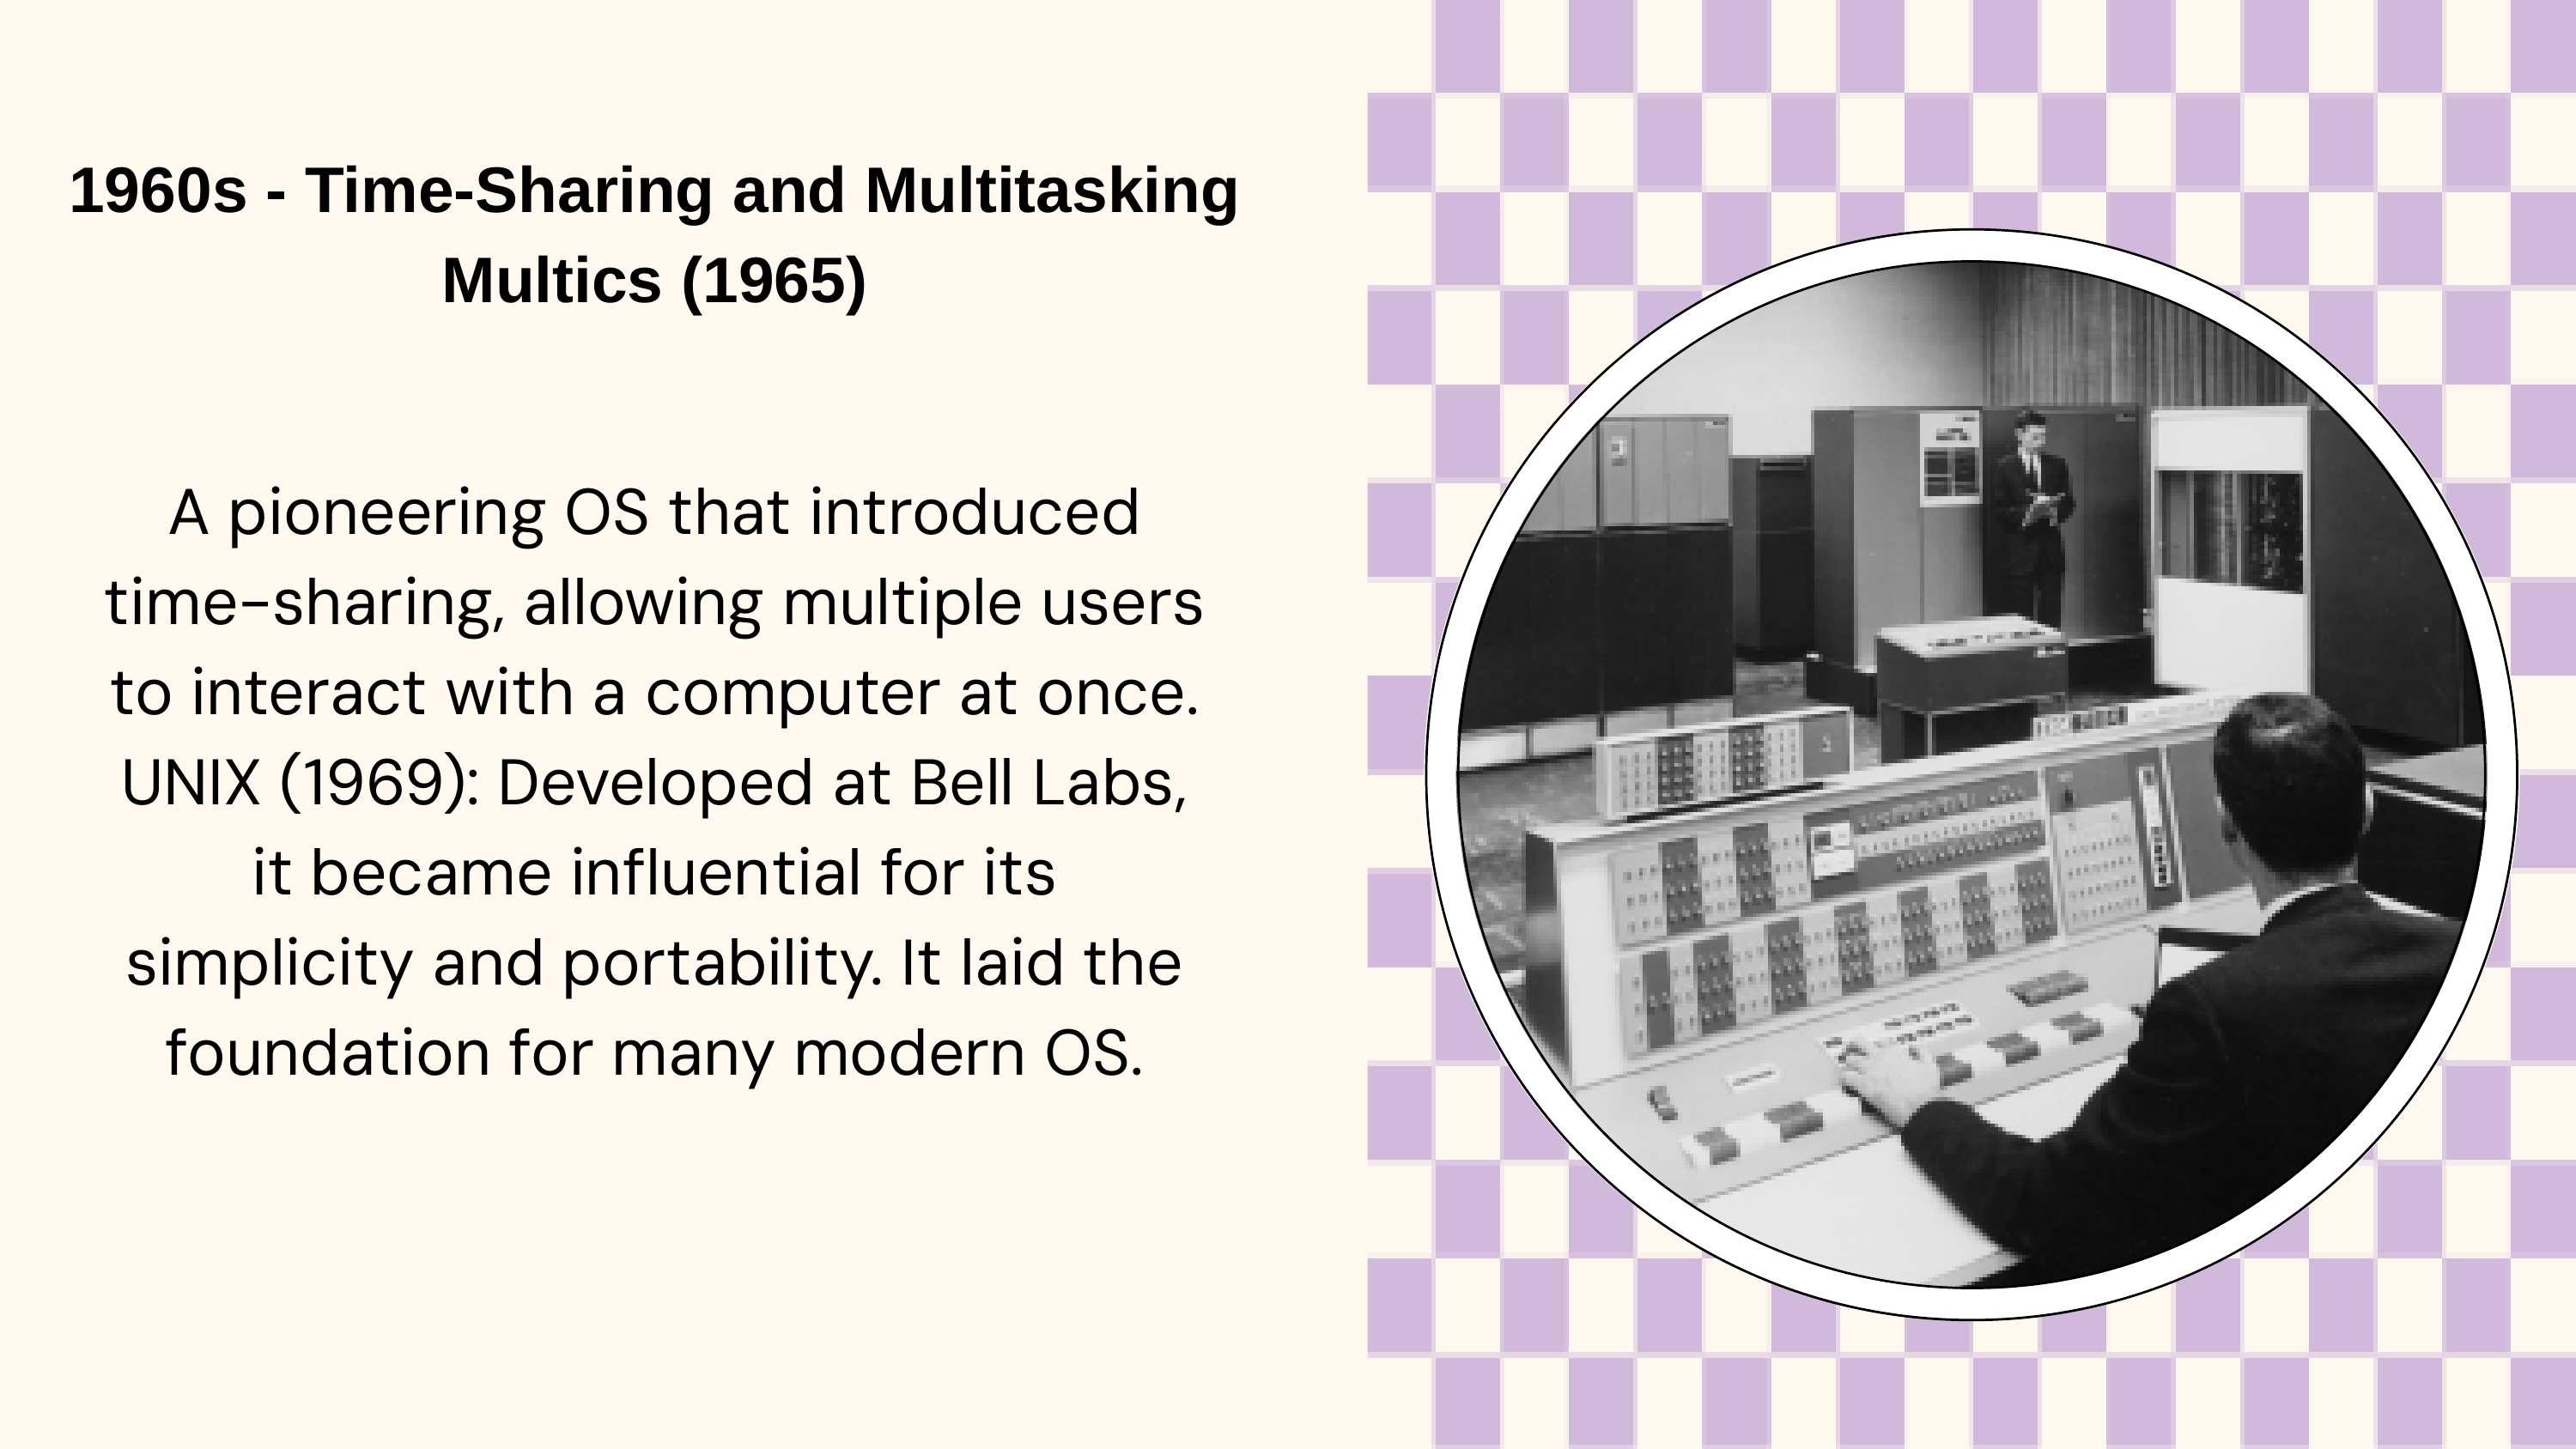

1960s - Time-Sharing and Multitasking Multics (1965)

A pioneering OS that introduced time-sharing, allowing multiple users to interact with a computer at once. UNIX (1969): Developed at Bell Labs, it became influential for its simplicity and portability. It laid the foundation for many modern OS.